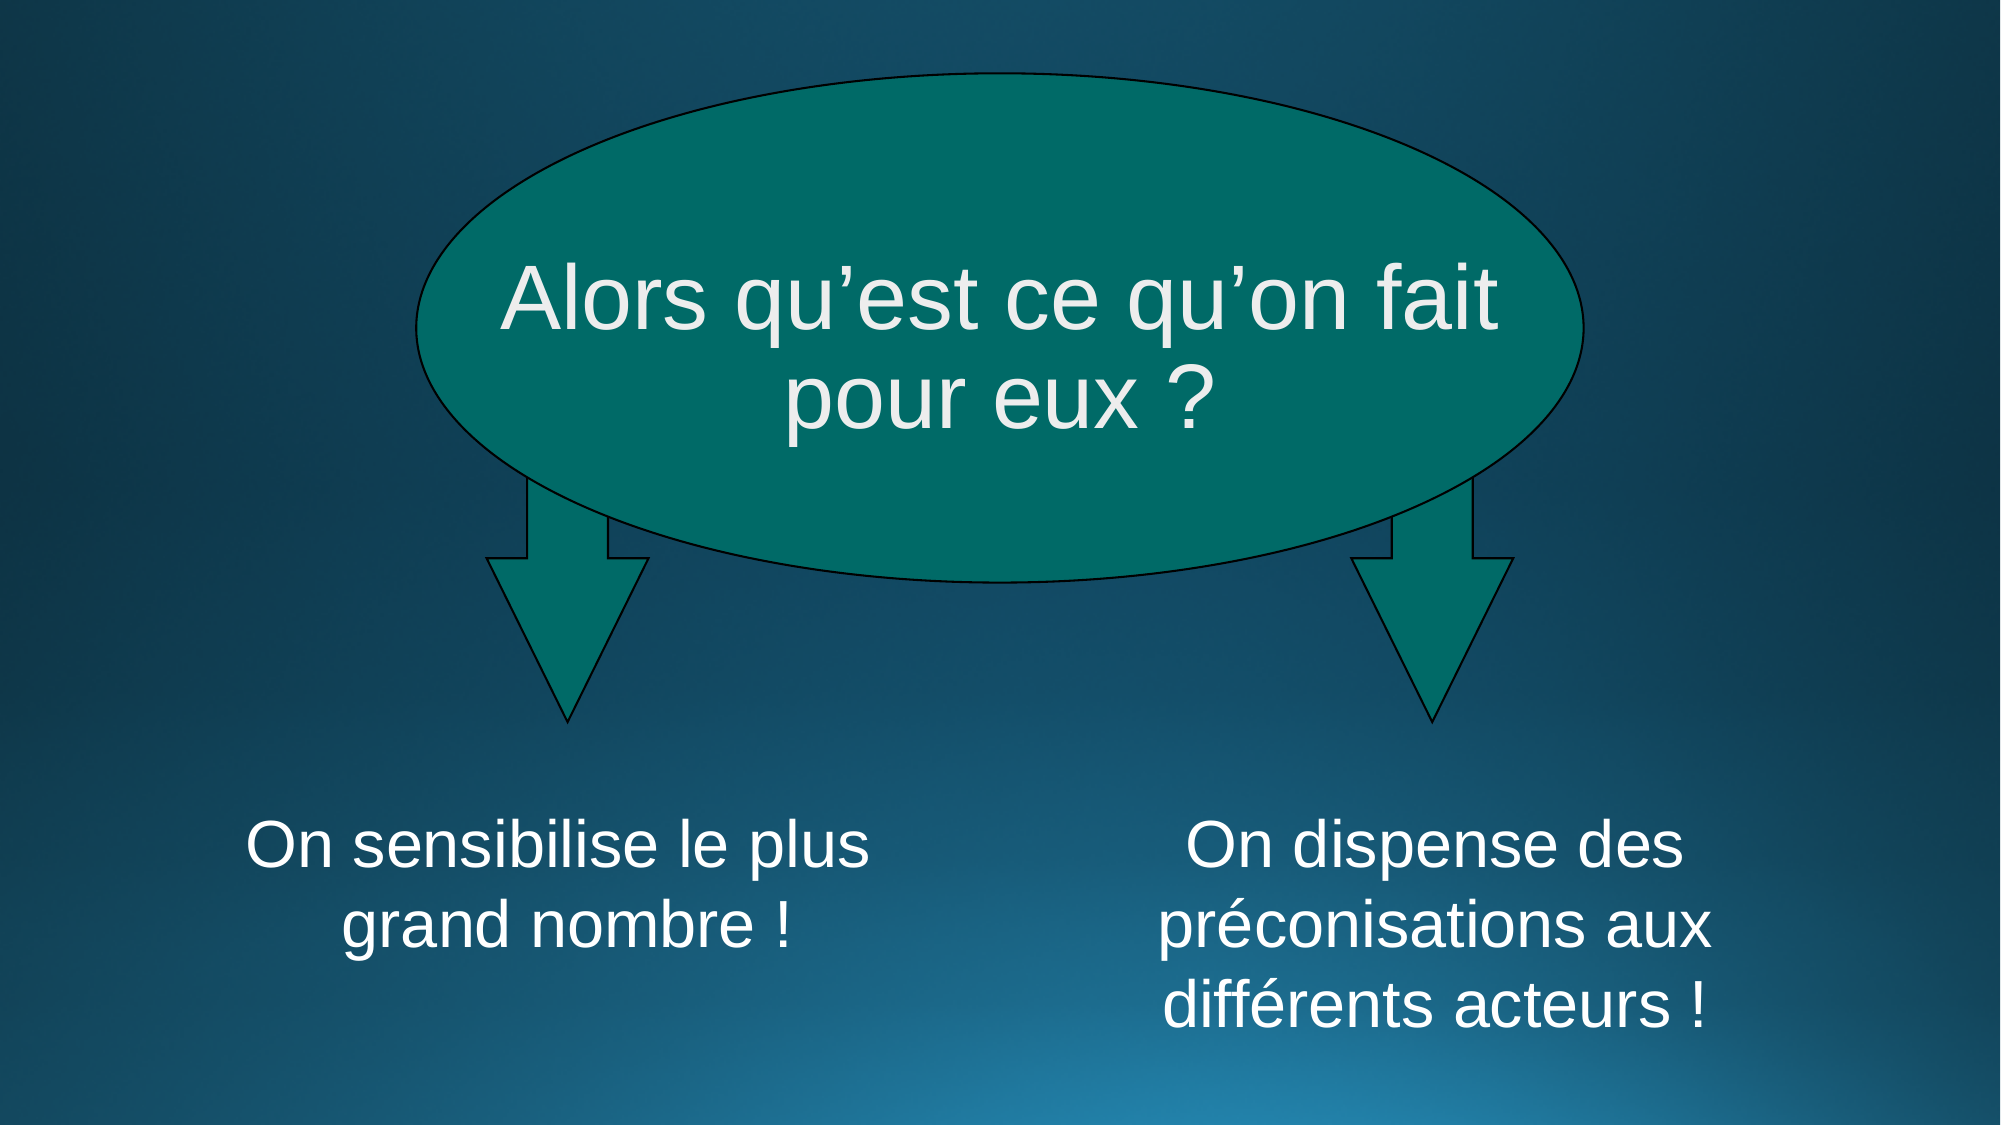

Alors qu’est ce qu’on fait pour eux ?

On sensibilise le plus
grand nombre !
On dispense des préconisations aux différents acteurs !